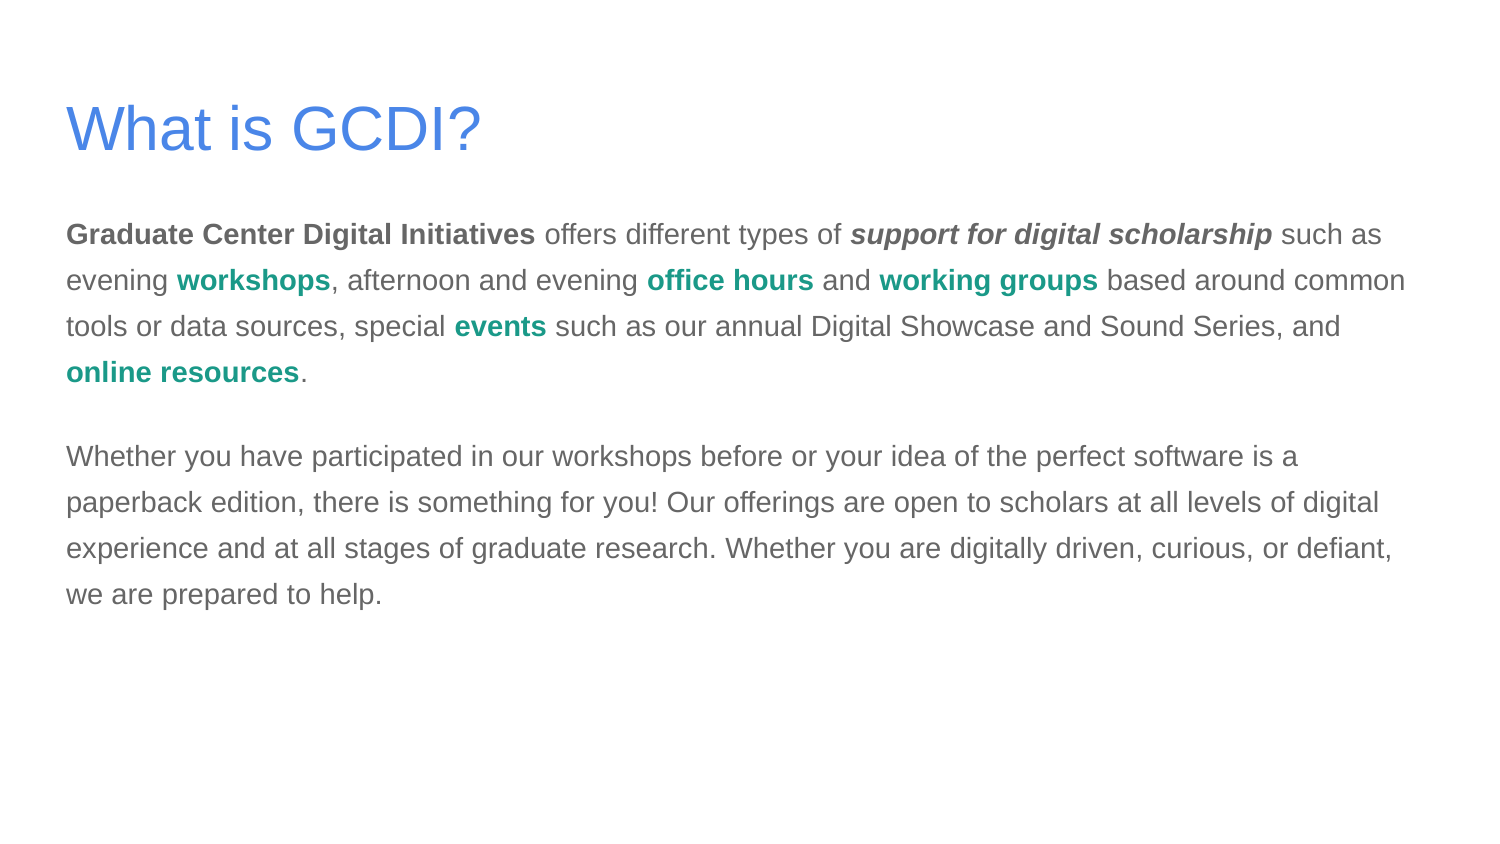

# What is GCDI?
Graduate Center Digital Initiatives offers different types of support for digital scholarship such as evening workshops, afternoon and evening office hours and working groups based around common tools or data sources, special events such as our annual Digital Showcase and Sound Series, and online resources.
Whether you have participated in our workshops before or your idea of the perfect software is a paperback edition, there is something for you! Our offerings are open to scholars at all levels of digital experience and at all stages of graduate research. Whether you are digitally driven, curious, or defiant, we are prepared to help.